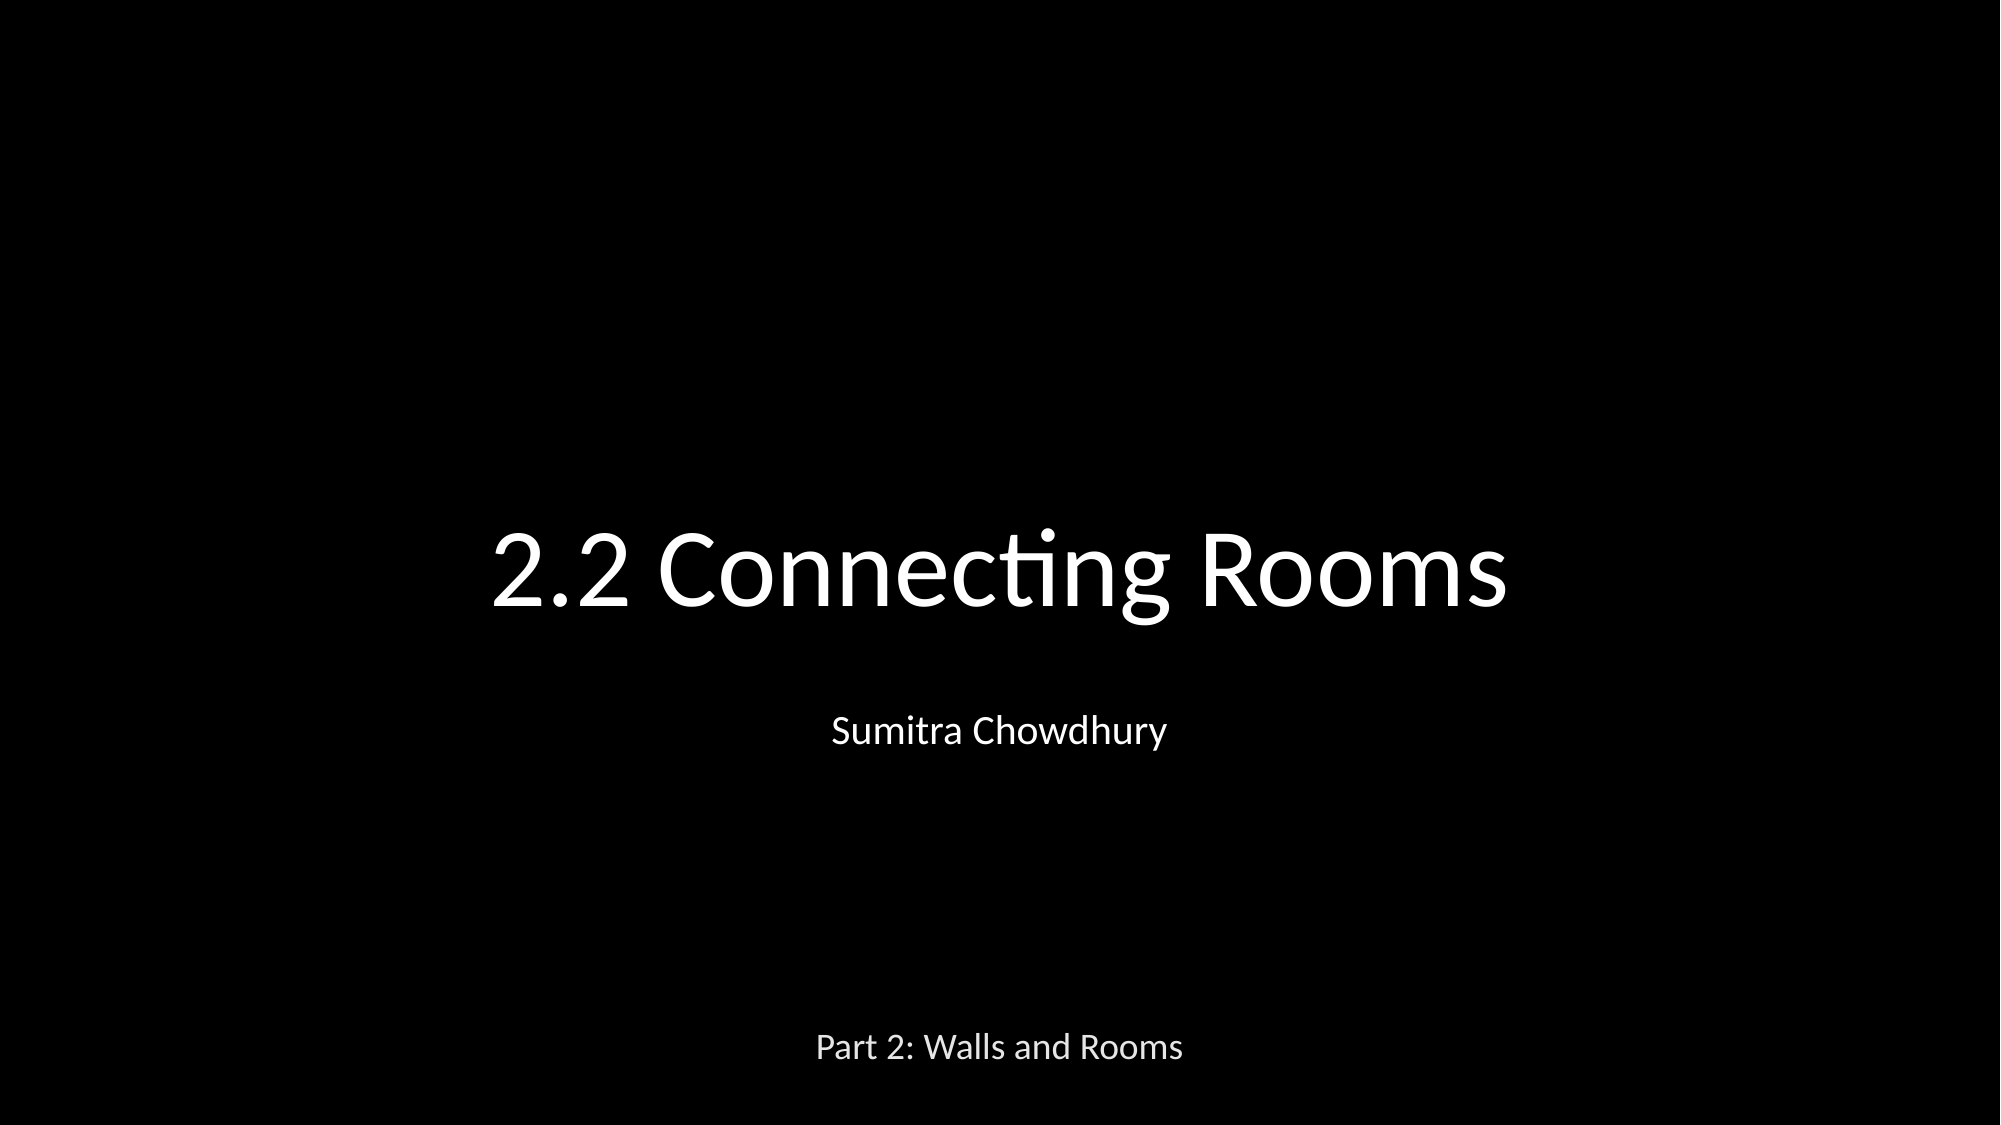

2.2 Connecting Rooms
Sumitra Chowdhury
Part 2: Walls and Rooms